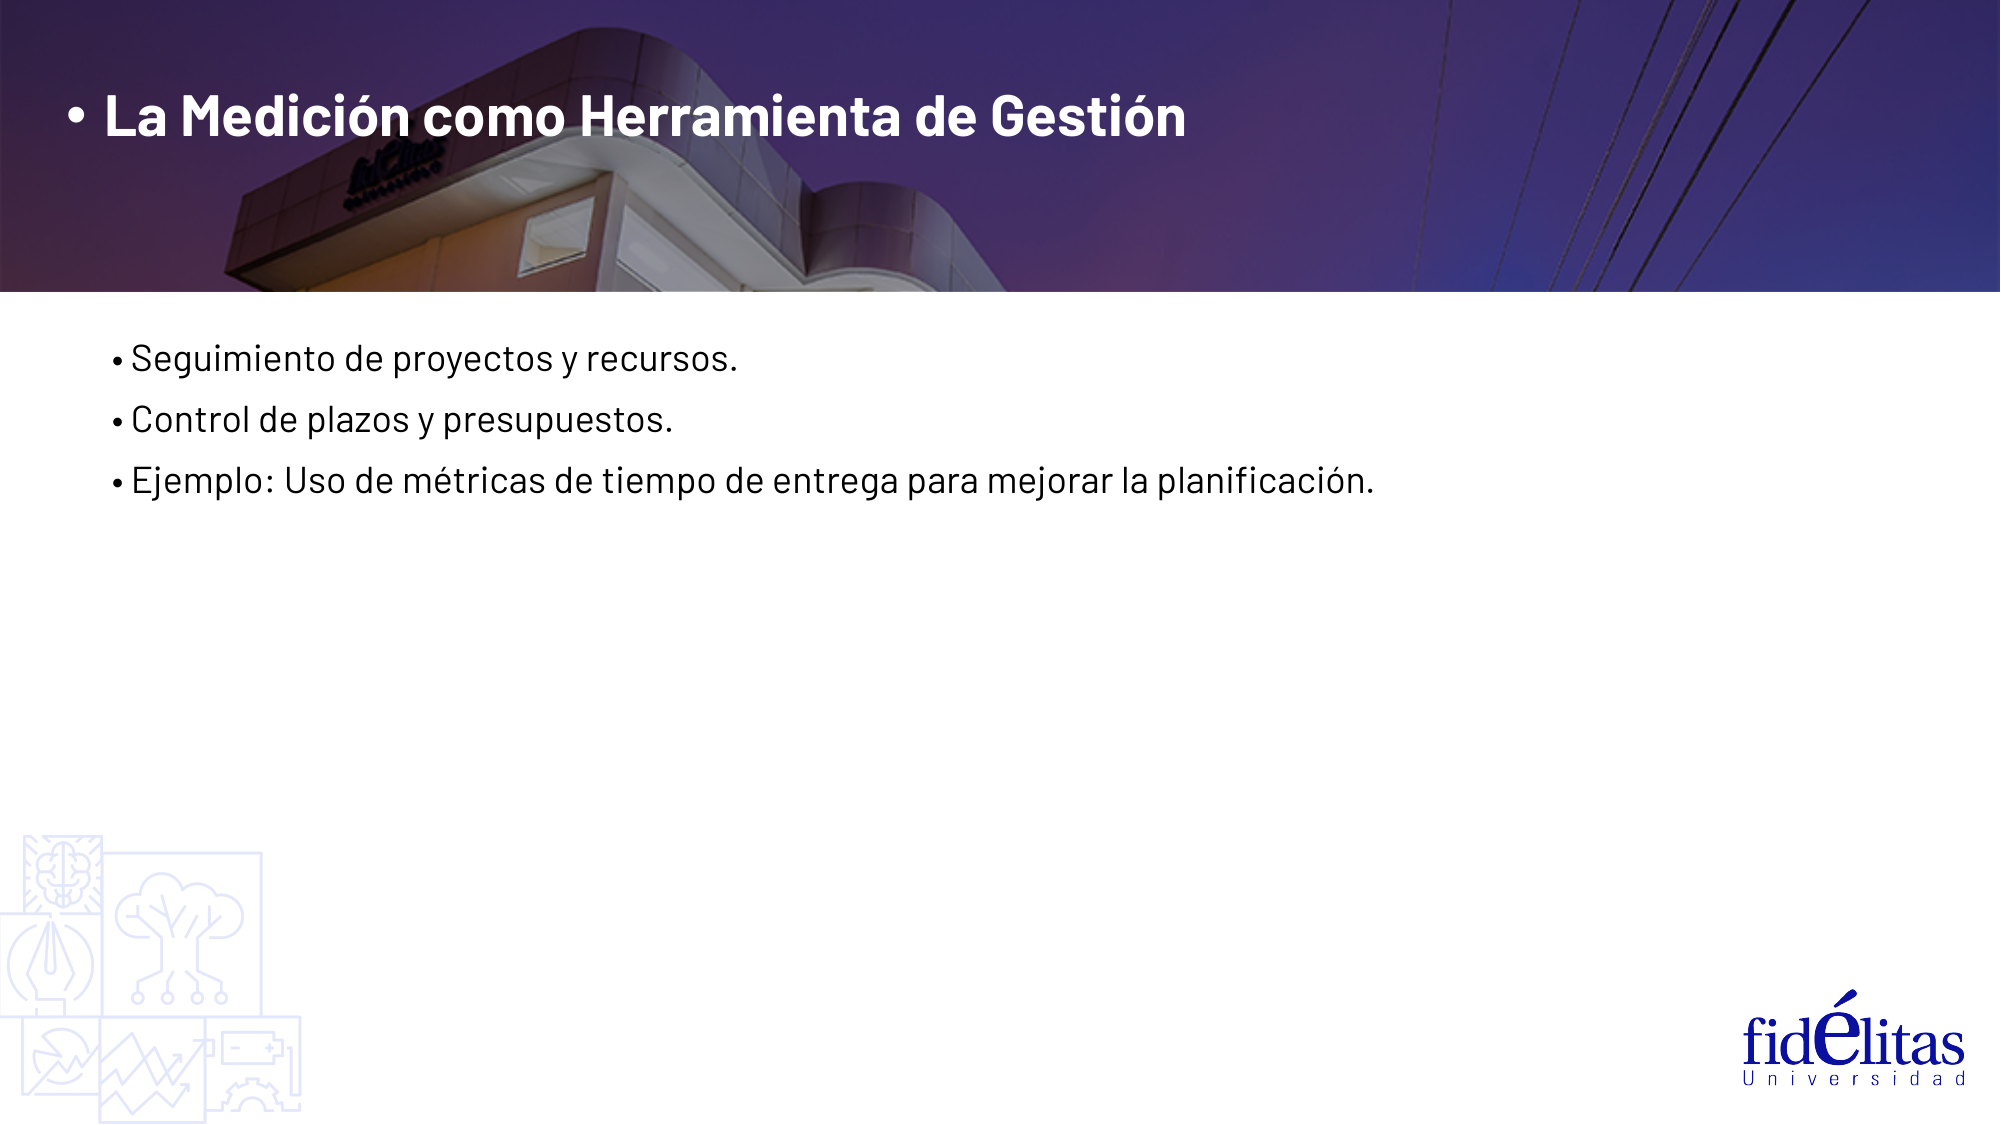

La Medición como Herramienta de Gestión

• Seguimiento de proyectos y recursos.
• Control de plazos y presupuestos.
• Ejemplo: Uso de métricas de tiempo de entrega para mejorar la planificación.